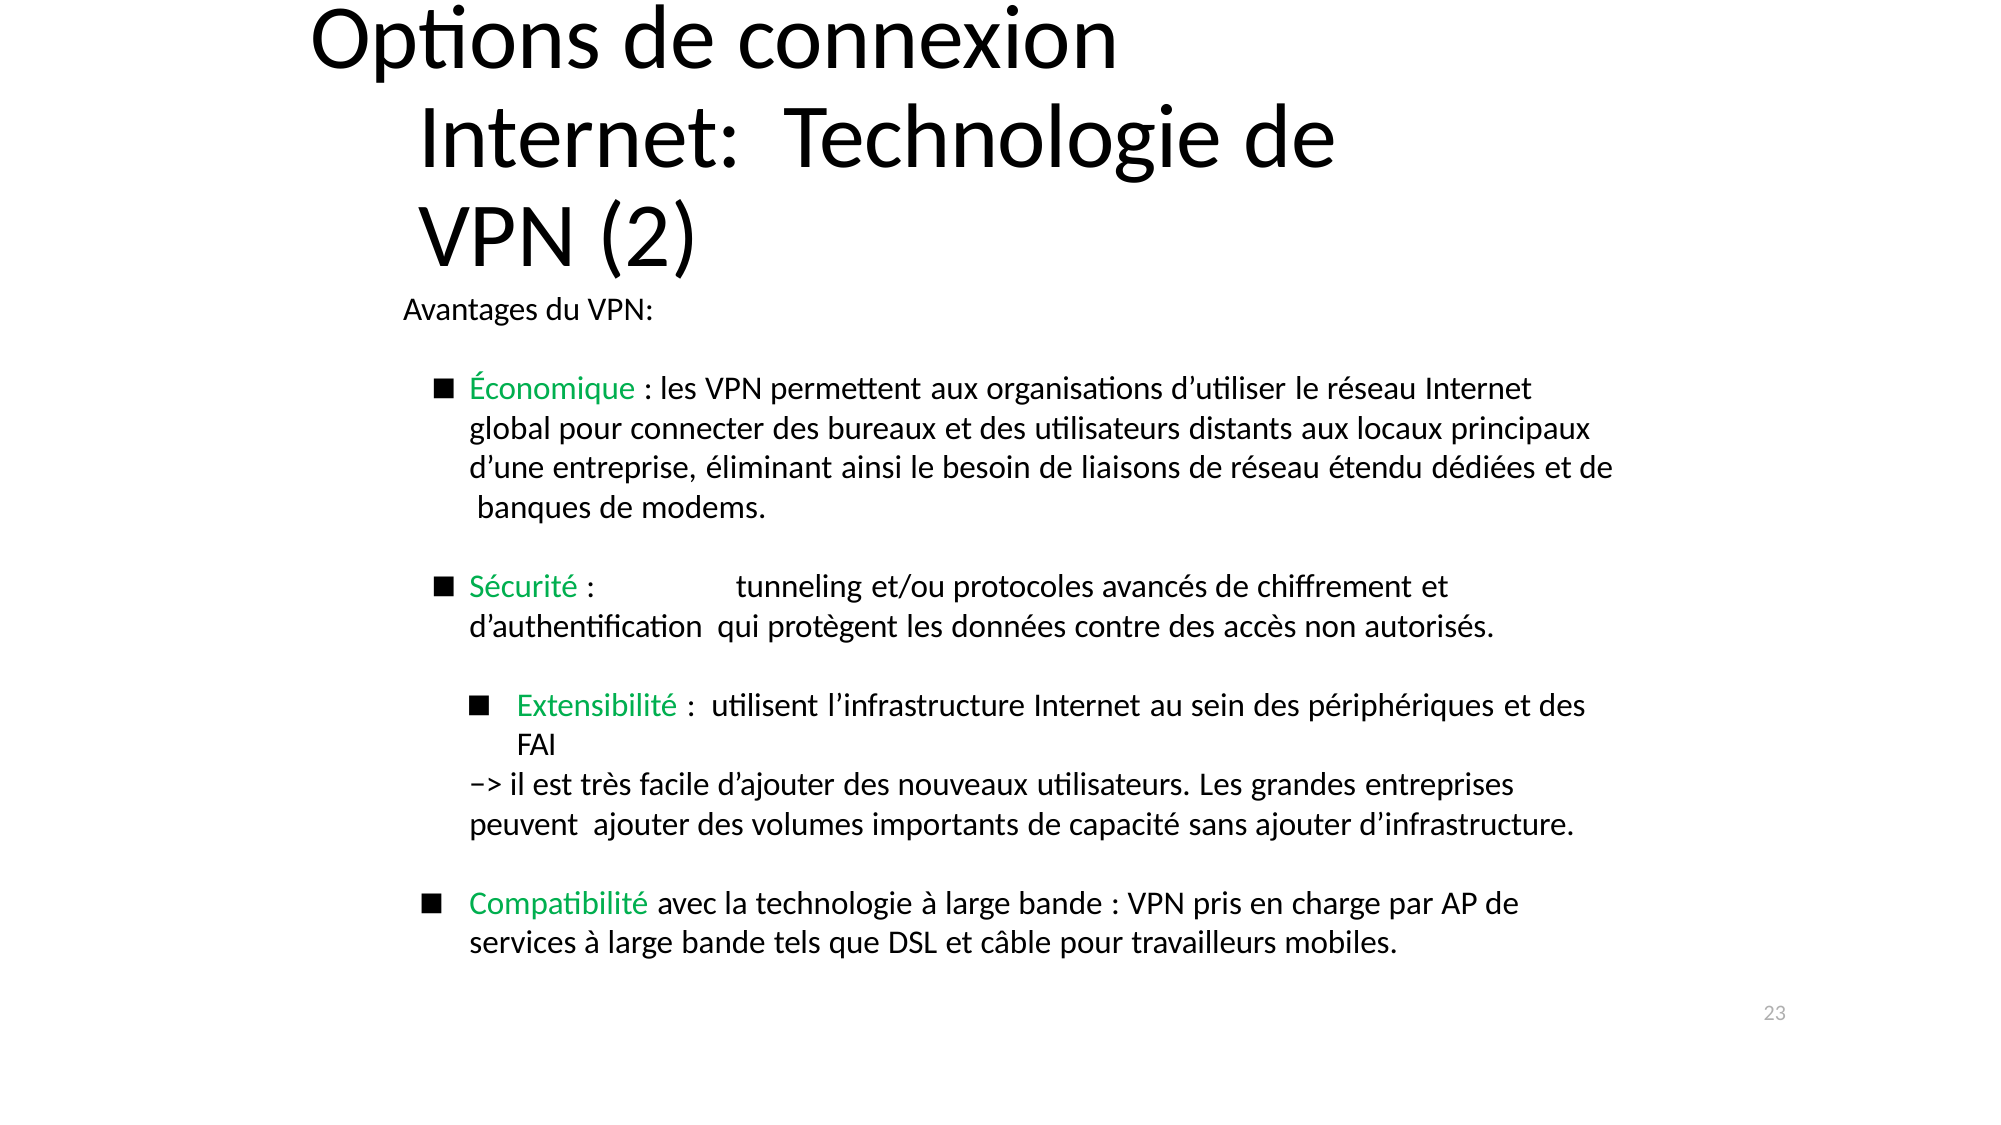

# Options de connexion Internet:  Technologie de VPN (2)
Avantages du VPN:

Économique : les VPN permettent aux organisations d’utiliser le réseau Internet  global pour connecter des bureaux et des utilisateurs distants aux locaux principaux  d’une entreprise, éliminant ainsi le besoin de liaisons de réseau étendu dédiées et de  banques de modems.

Sécurité :	tunneling et/ou protocoles avancés de chiffrement et d’authentification  qui protègent les données contre des accès non autorisés.

Extensibilité : utilisent l’infrastructure Internet au sein des périphériques et des FAI
−> il est très facile d’ajouter des nouveaux utilisateurs. Les grandes entreprises peuvent  ajouter des volumes importants de capacité sans ajouter d’infrastructure.

Compatibilité avec la technologie à large bande : VPN pris en charge par AP de  services à large bande tels que DSL et câble pour travailleurs mobiles.
23